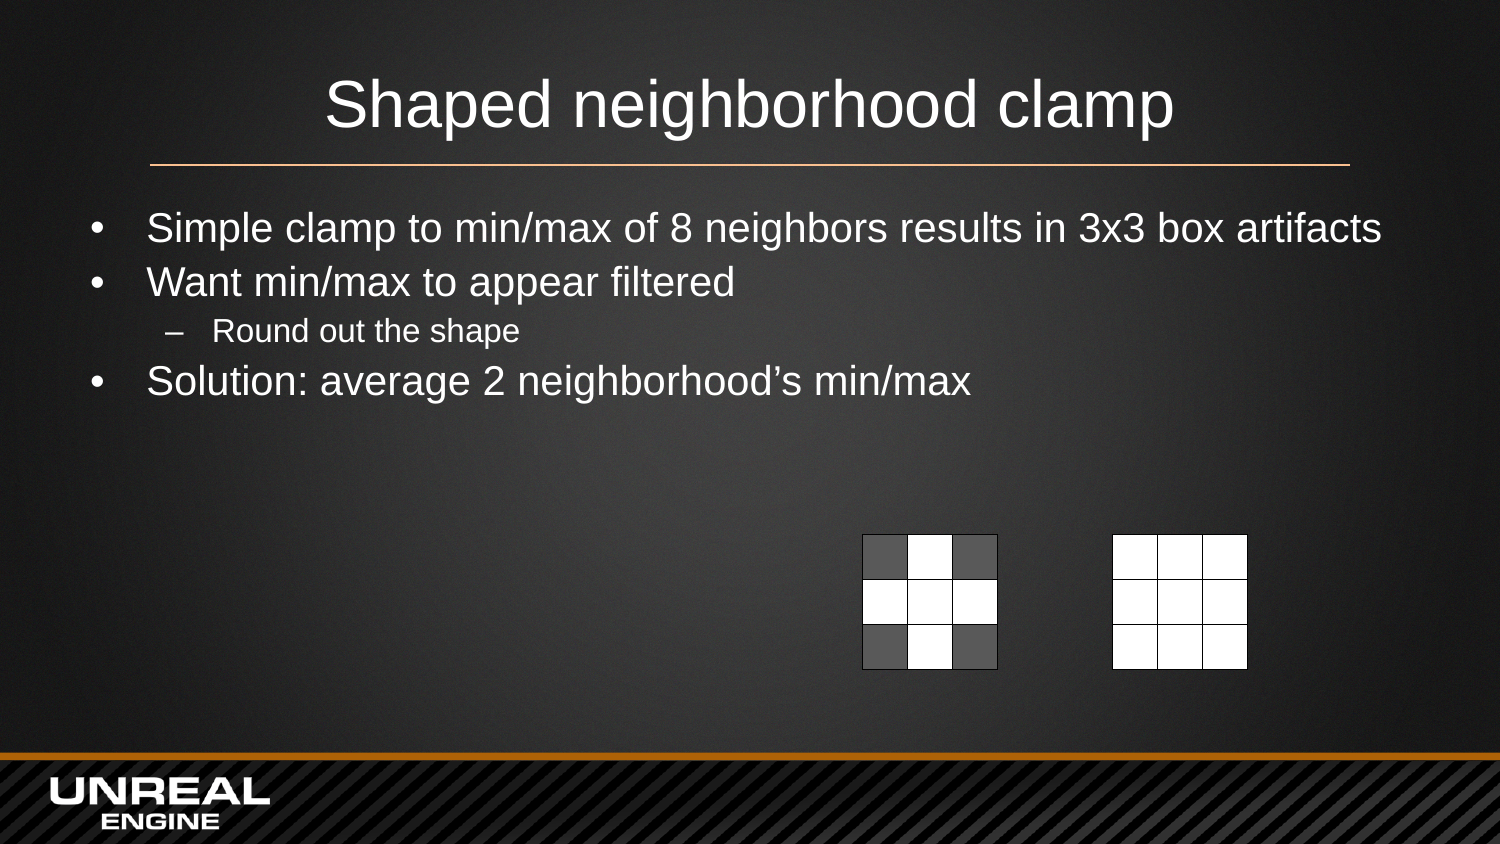

# Shaped neighborhood clamp
Simple clamp to min/max of 8 neighbors results in 3x3 box artifacts
Want min/max to appear filtered
Round out the shape
Solution: average 2 neighborhood’s min/max
|  |  |  |
| --- | --- | --- |
|  |  |  |
|  |  |  |
|  |  |  |
| --- | --- | --- |
|  |  |  |
|  |  |  |